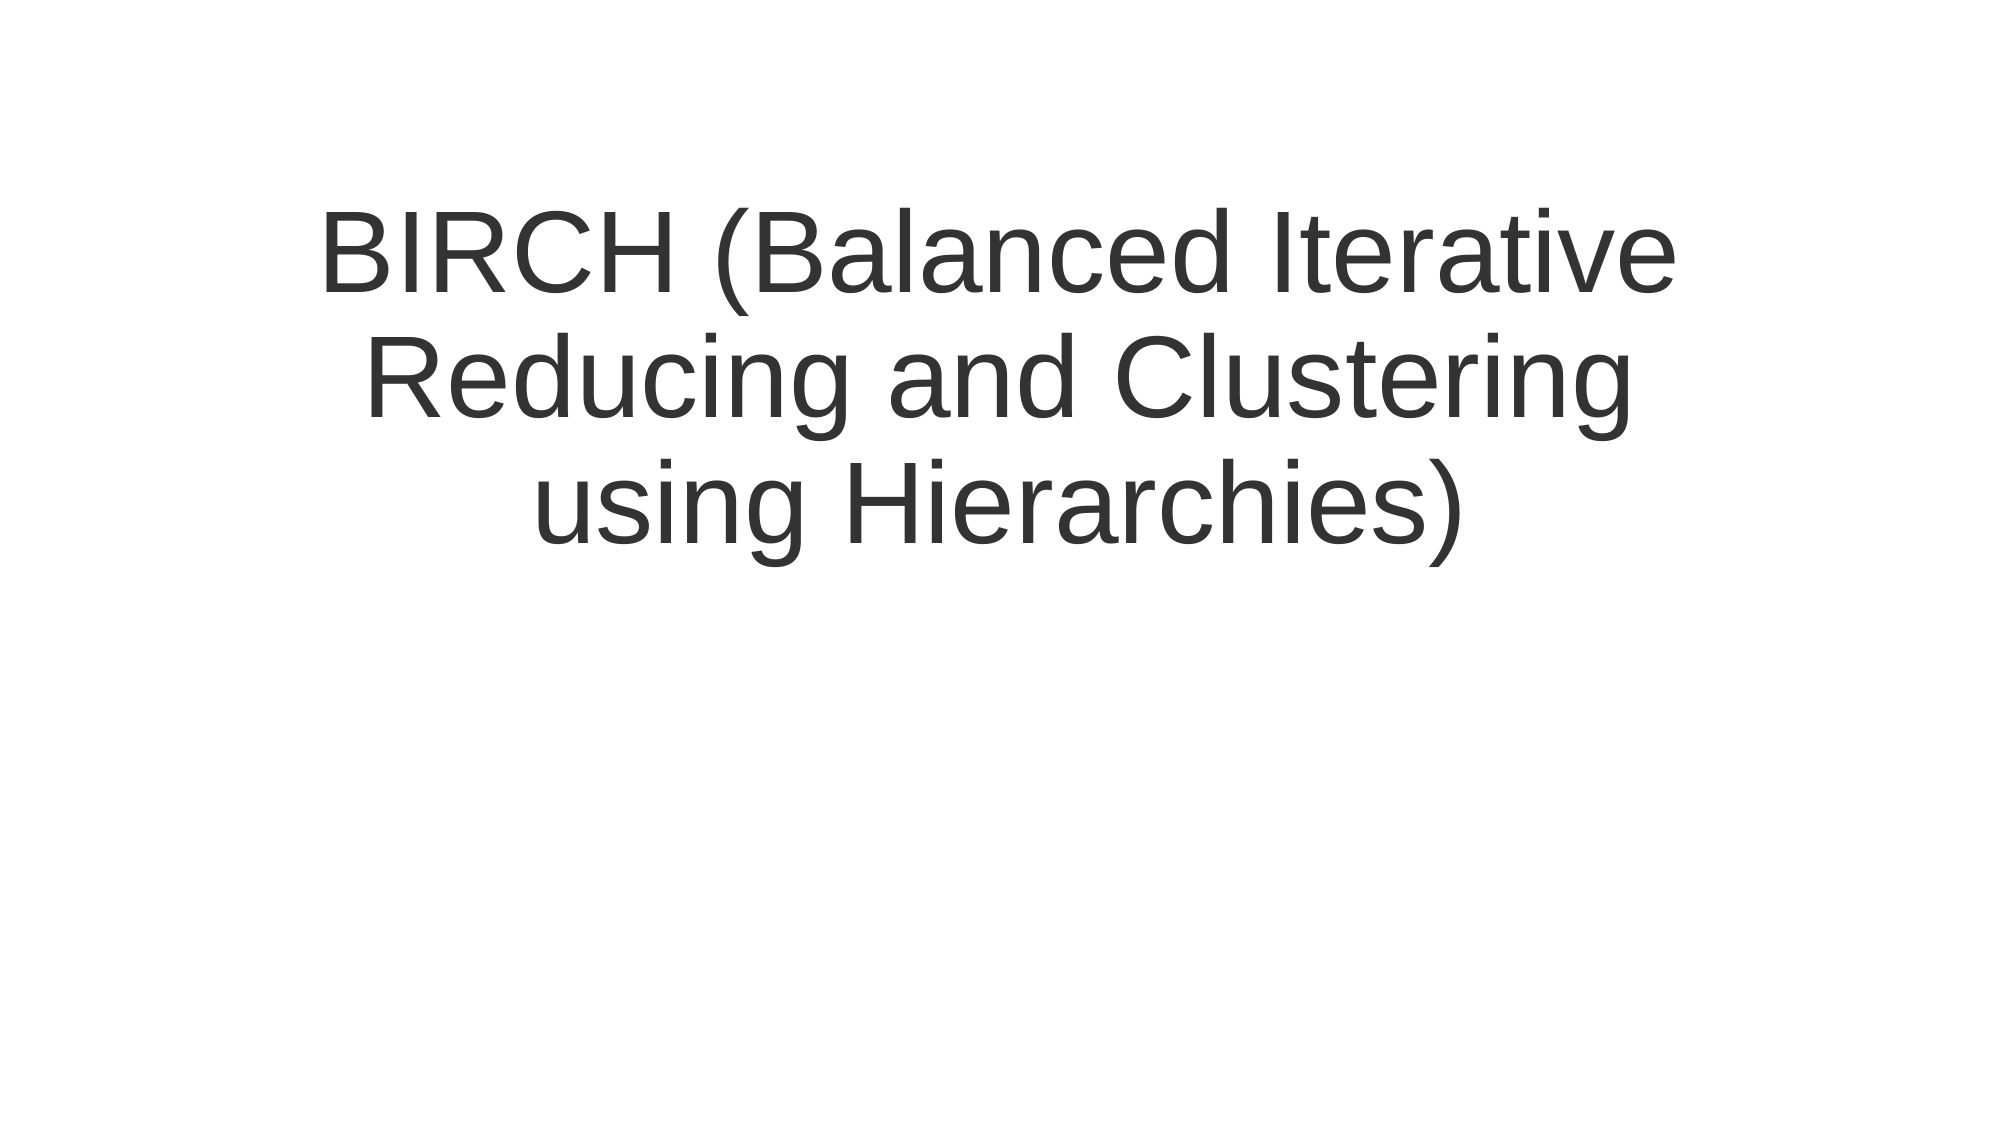

# BIRCH (Balanced Iterative Reducing and Clustering using Hierarchies)